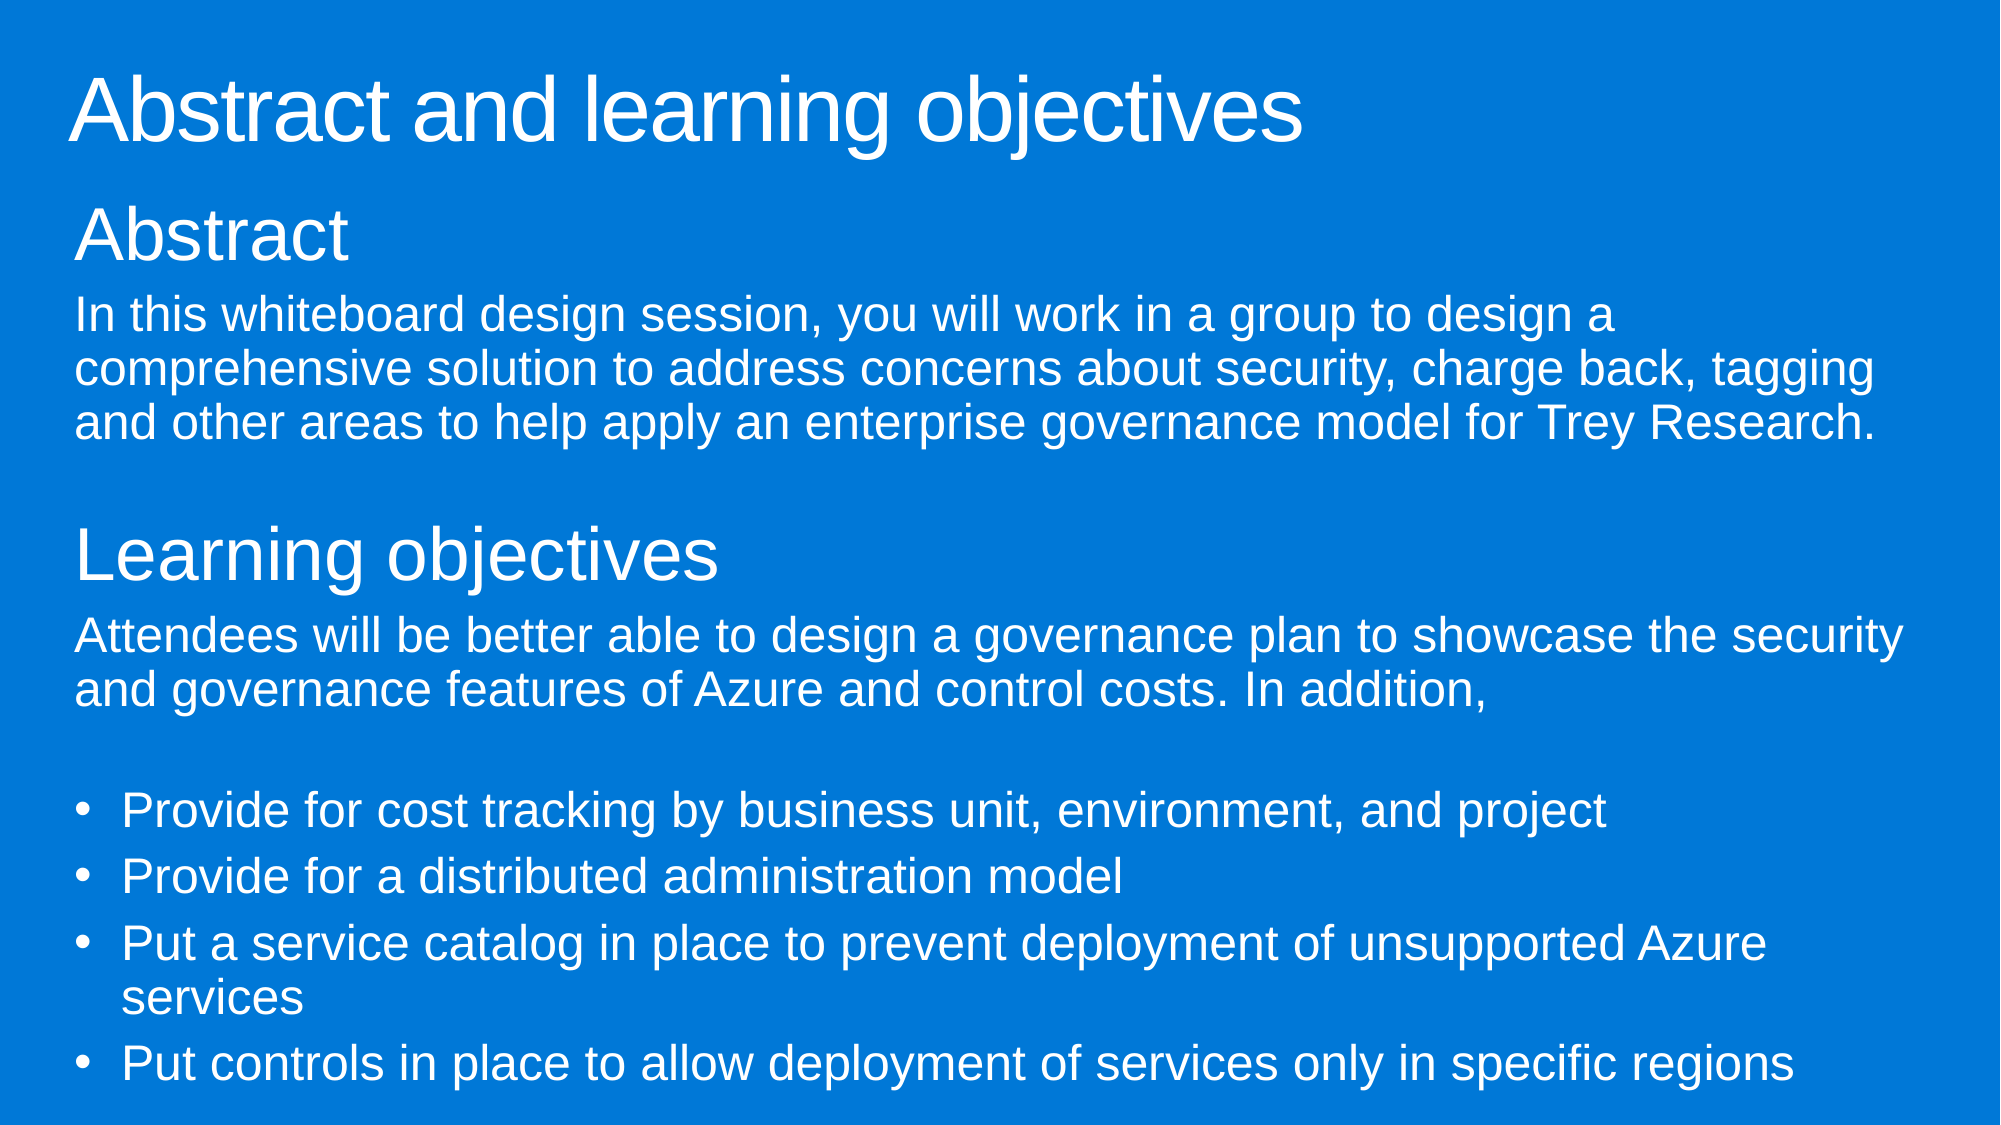

# Abstract and learning objectives
Abstract
In this whiteboard design session, you will work in a group to design a comprehensive solution to address concerns about security, charge back, tagging and other areas to help apply an enterprise governance model for Trey Research.

Learning objectives
Attendees will be better able to design a governance plan to showcase the security and governance features of Azure and control costs. In addition,
Provide for cost tracking by business unit, environment, and project
Provide for a distributed administration model
Put a service catalog in place to prevent deployment of unsupported Azure services
Put controls in place to allow deployment of services only in specific regions